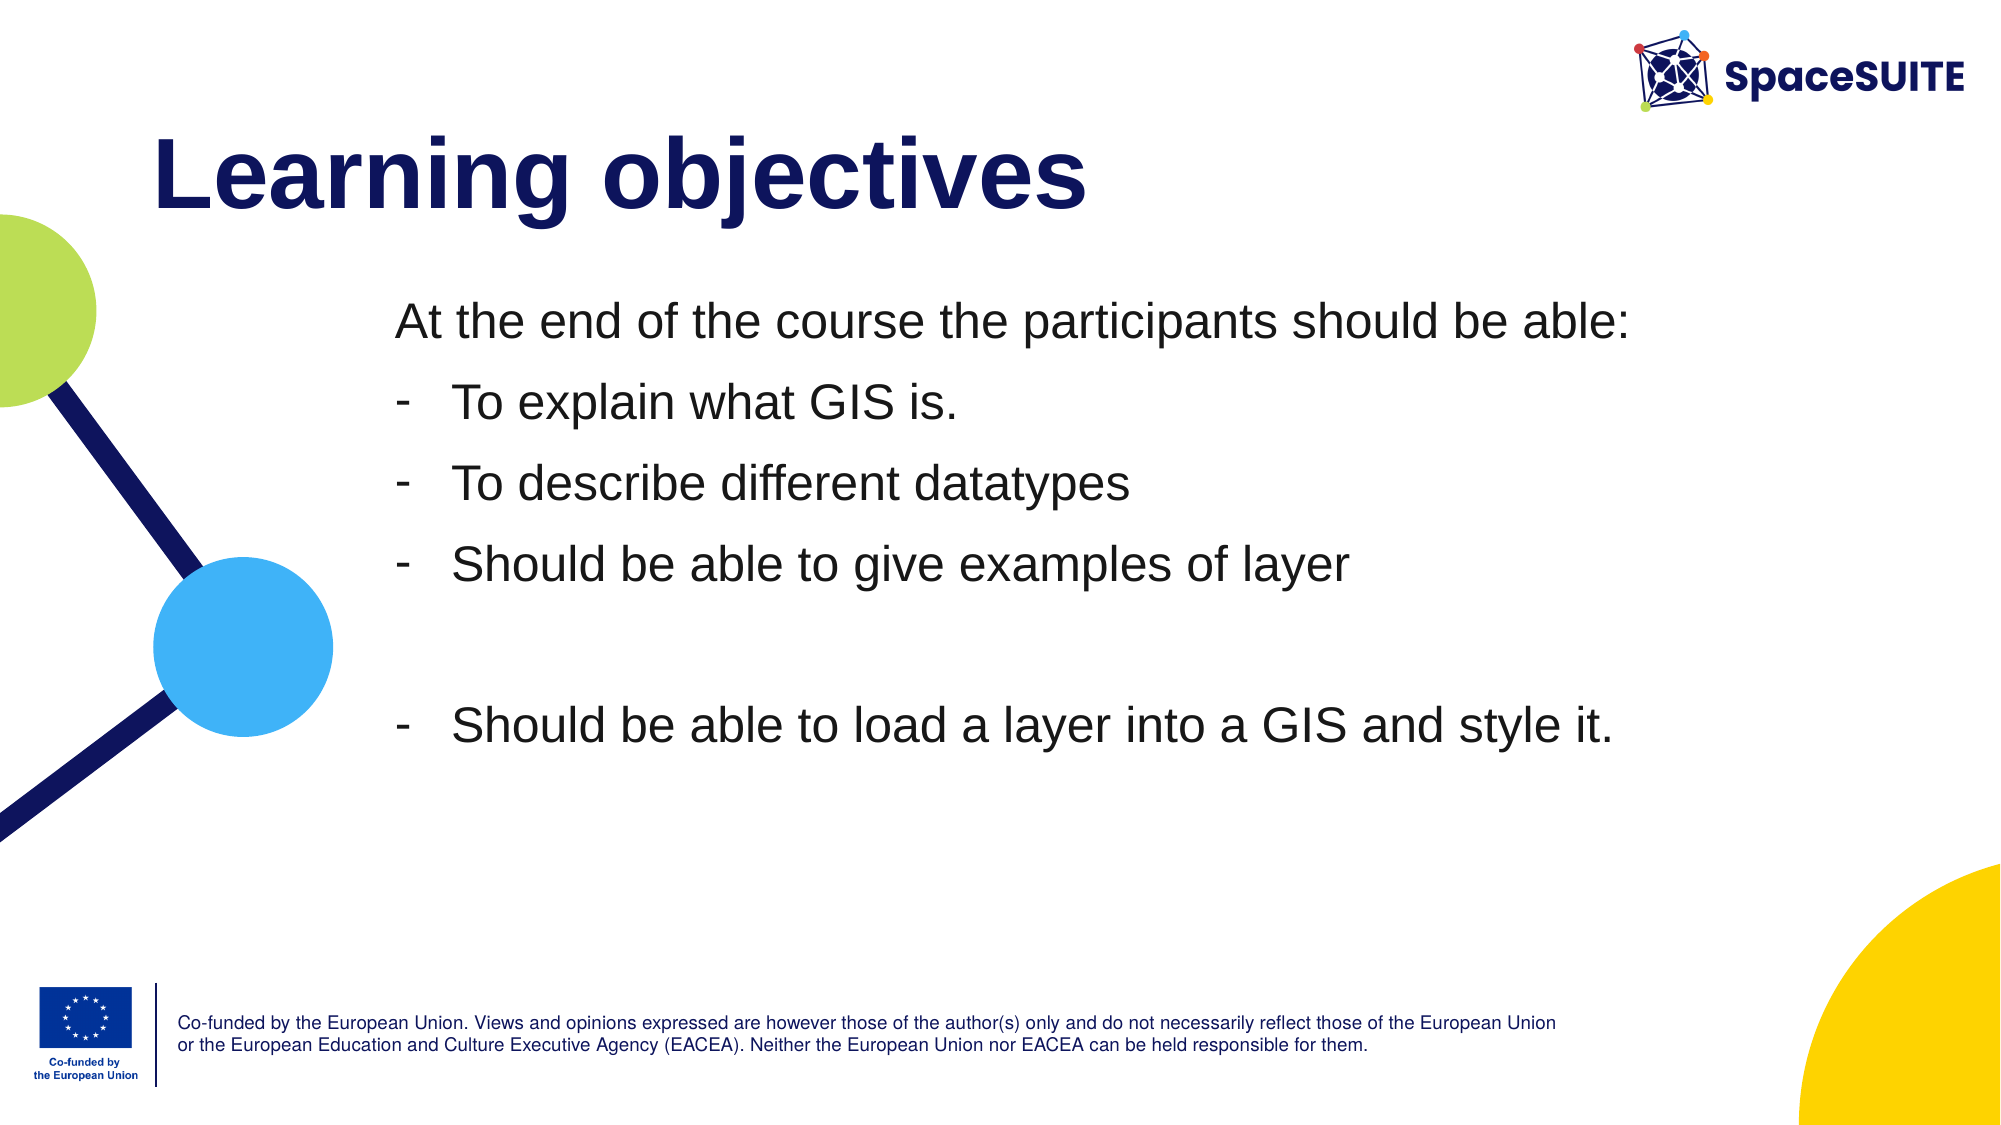

# Learning objectives
At the end of the course the participants should be able:
To explain what GIS is.
To describe different datatypes
Should be able to give examples of layer

Should be able to load a layer into a GIS and style it.